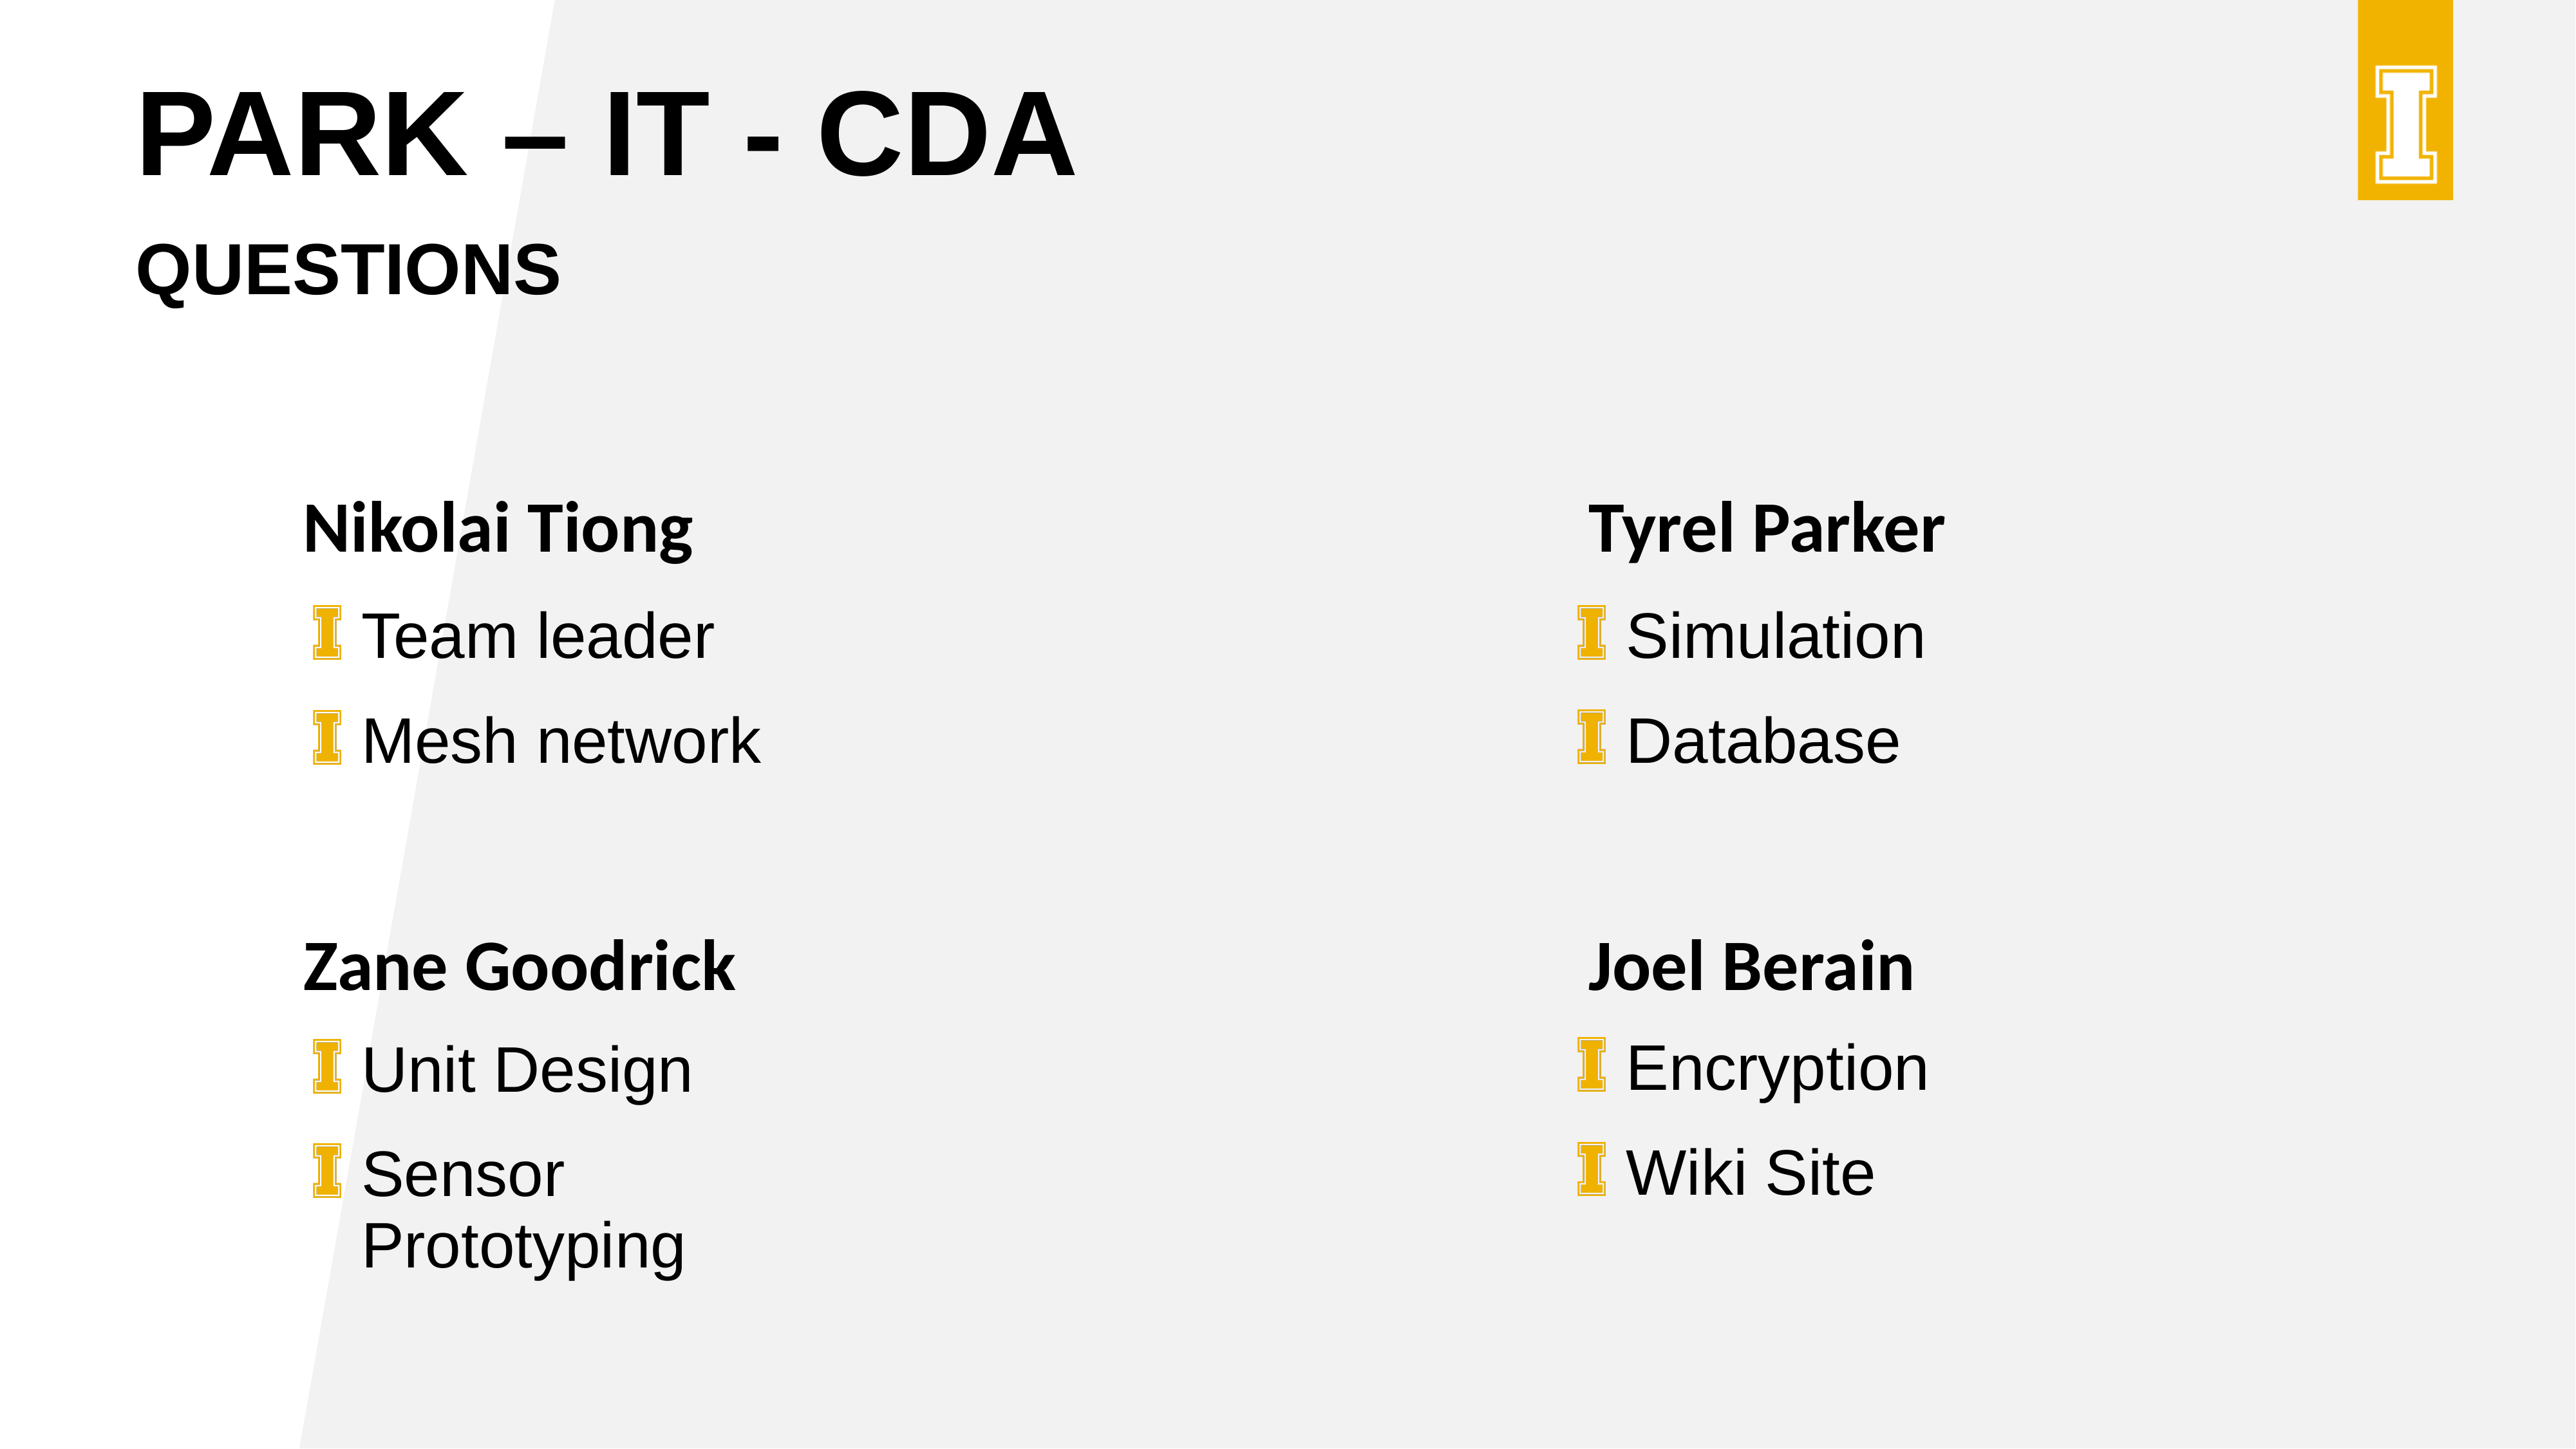

# Park – it - cda
Questions
Nikolai Tiong
Tyrel Parker
Team leader
Mesh network
Simulation
Database
Zane Goodrick
Joel Berain
Encryption
Wiki Site
Unit Design
Sensor Prototyping